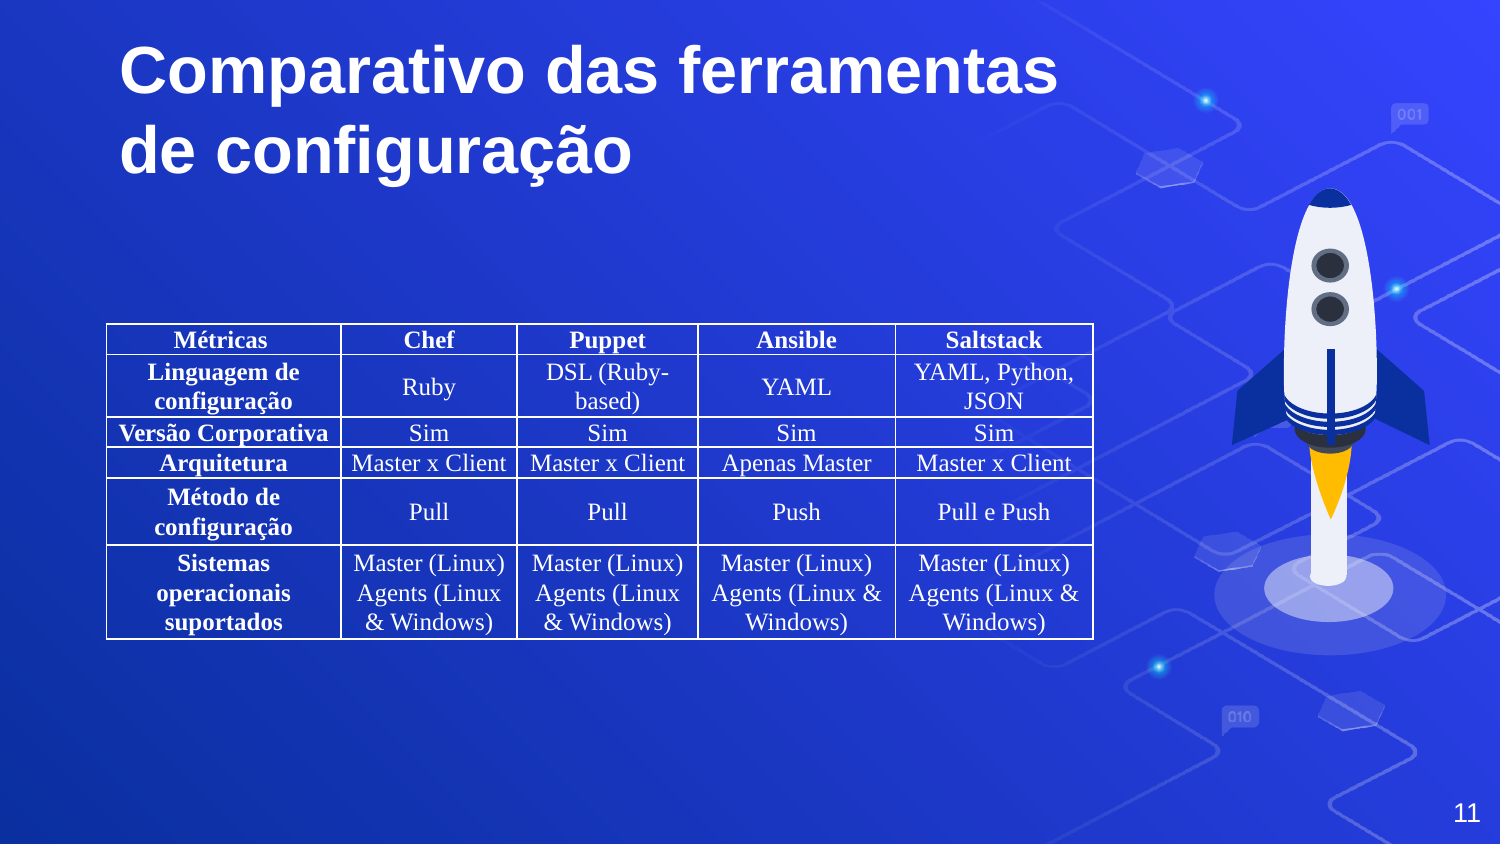

# Comparativo das ferramentas de configuração

| Métricas | Chef | Puppet | Ansible | Saltstack |
| --- | --- | --- | --- | --- |
| Linguagem de configuração | Ruby | DSL (Ruby- based) | YAML | YAML, Python, JSON |
| Versão Corporativa | Sim | Sim | Sim | Sim |
| Arquitetura | Master x Client | Master x Client | Apenas Master | Master x Client |
| Método de configuração | Pull | Pull | Push | Pull e Push |
| Sistemas operacionais suportados | Master (Linux) Agents (Linux & Windows) | Master (Linux) Agents (Linux & Windows) | Master (Linux) Agents (Linux & Windows) | Master (Linux) Agents (Linux & Windows) |
11